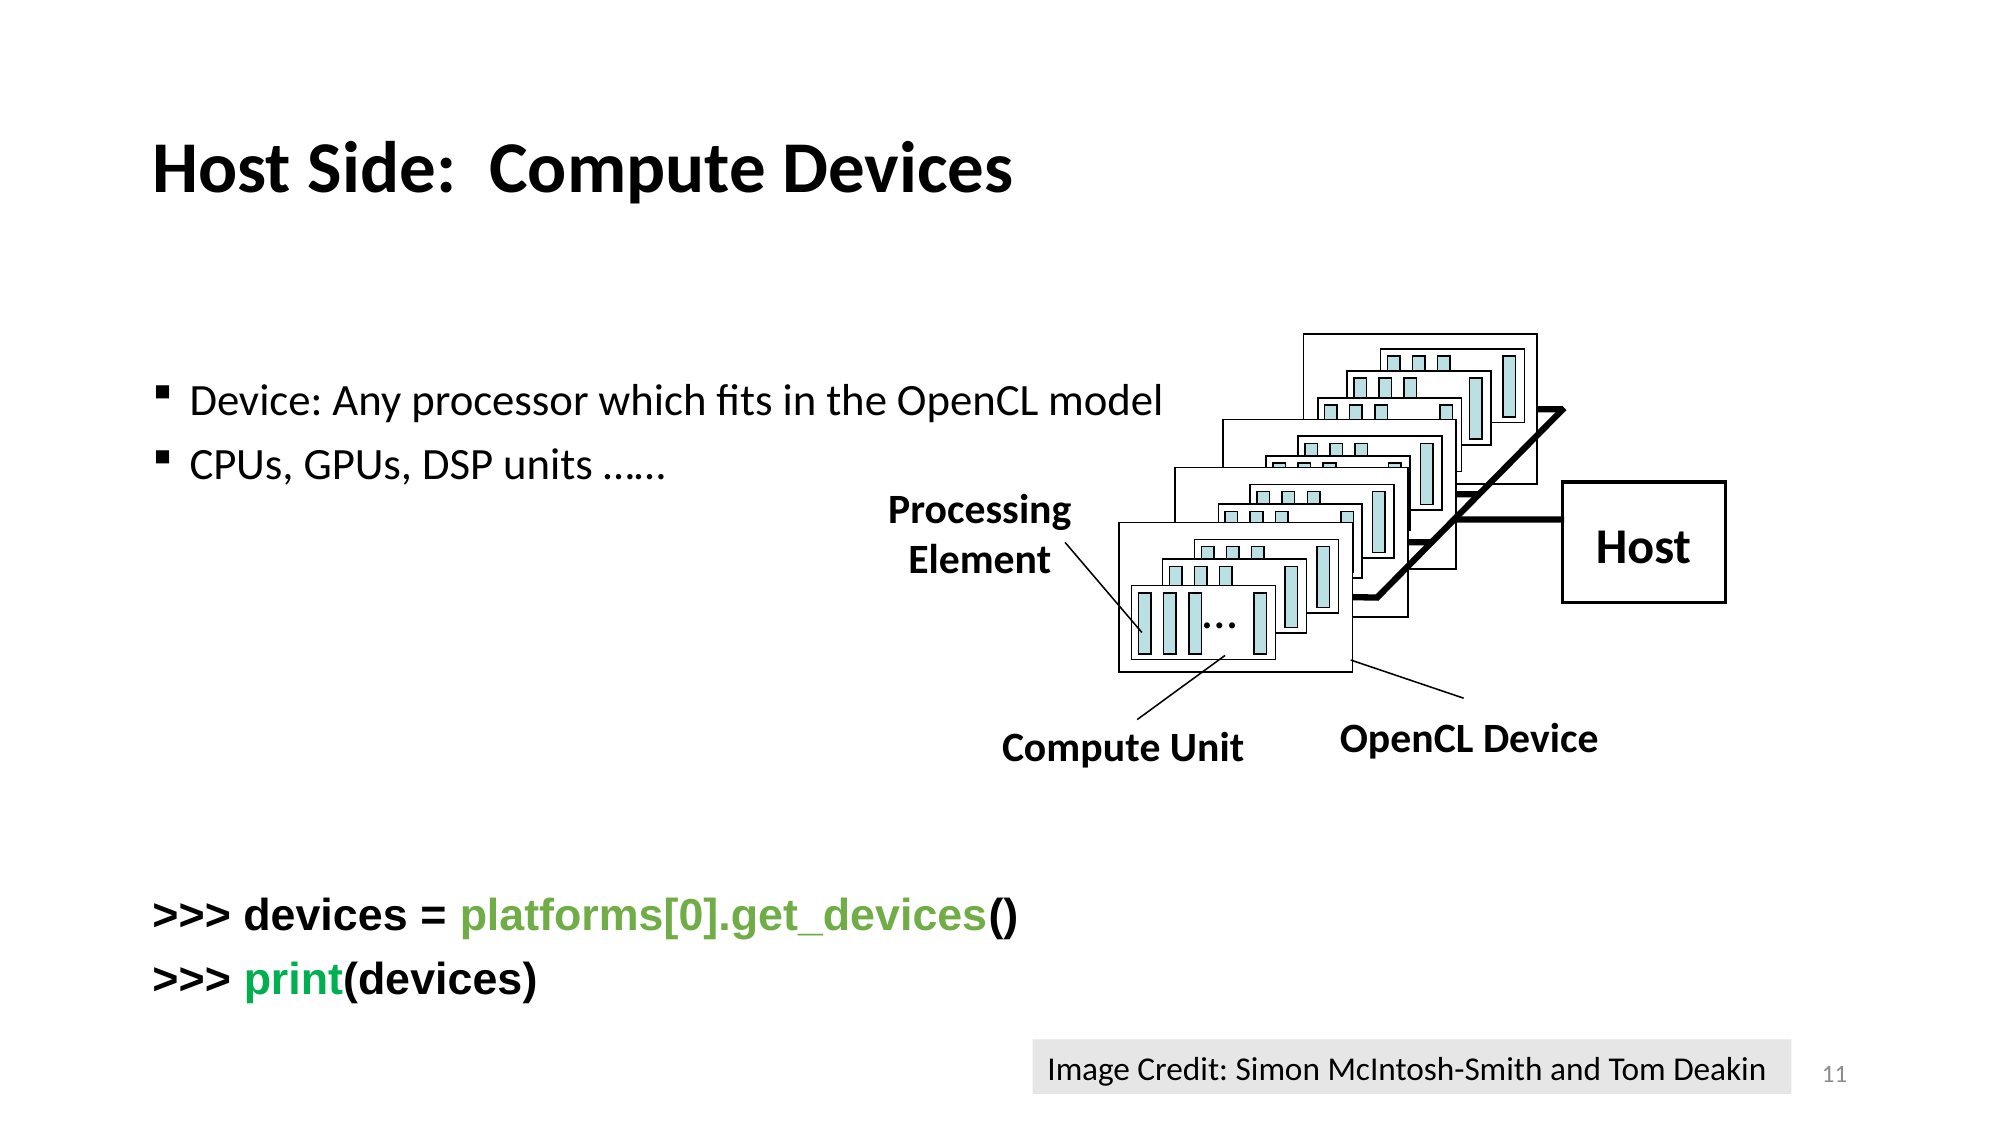

# Host Side:  Compute Devices

Device: Any processor which fits in the OpenCL model
CPUs, GPUs, DSP units ……

>>> devices = platforms[0].get_devices()
>>> print(devices)

…

…

…

…

…

…

…

…

…

…

…

Host

…

…

…

…

Processing Element

OpenCL Device
Compute Unit
Image Credit: Simon McIntosh-Smith and Tom Deakin
11